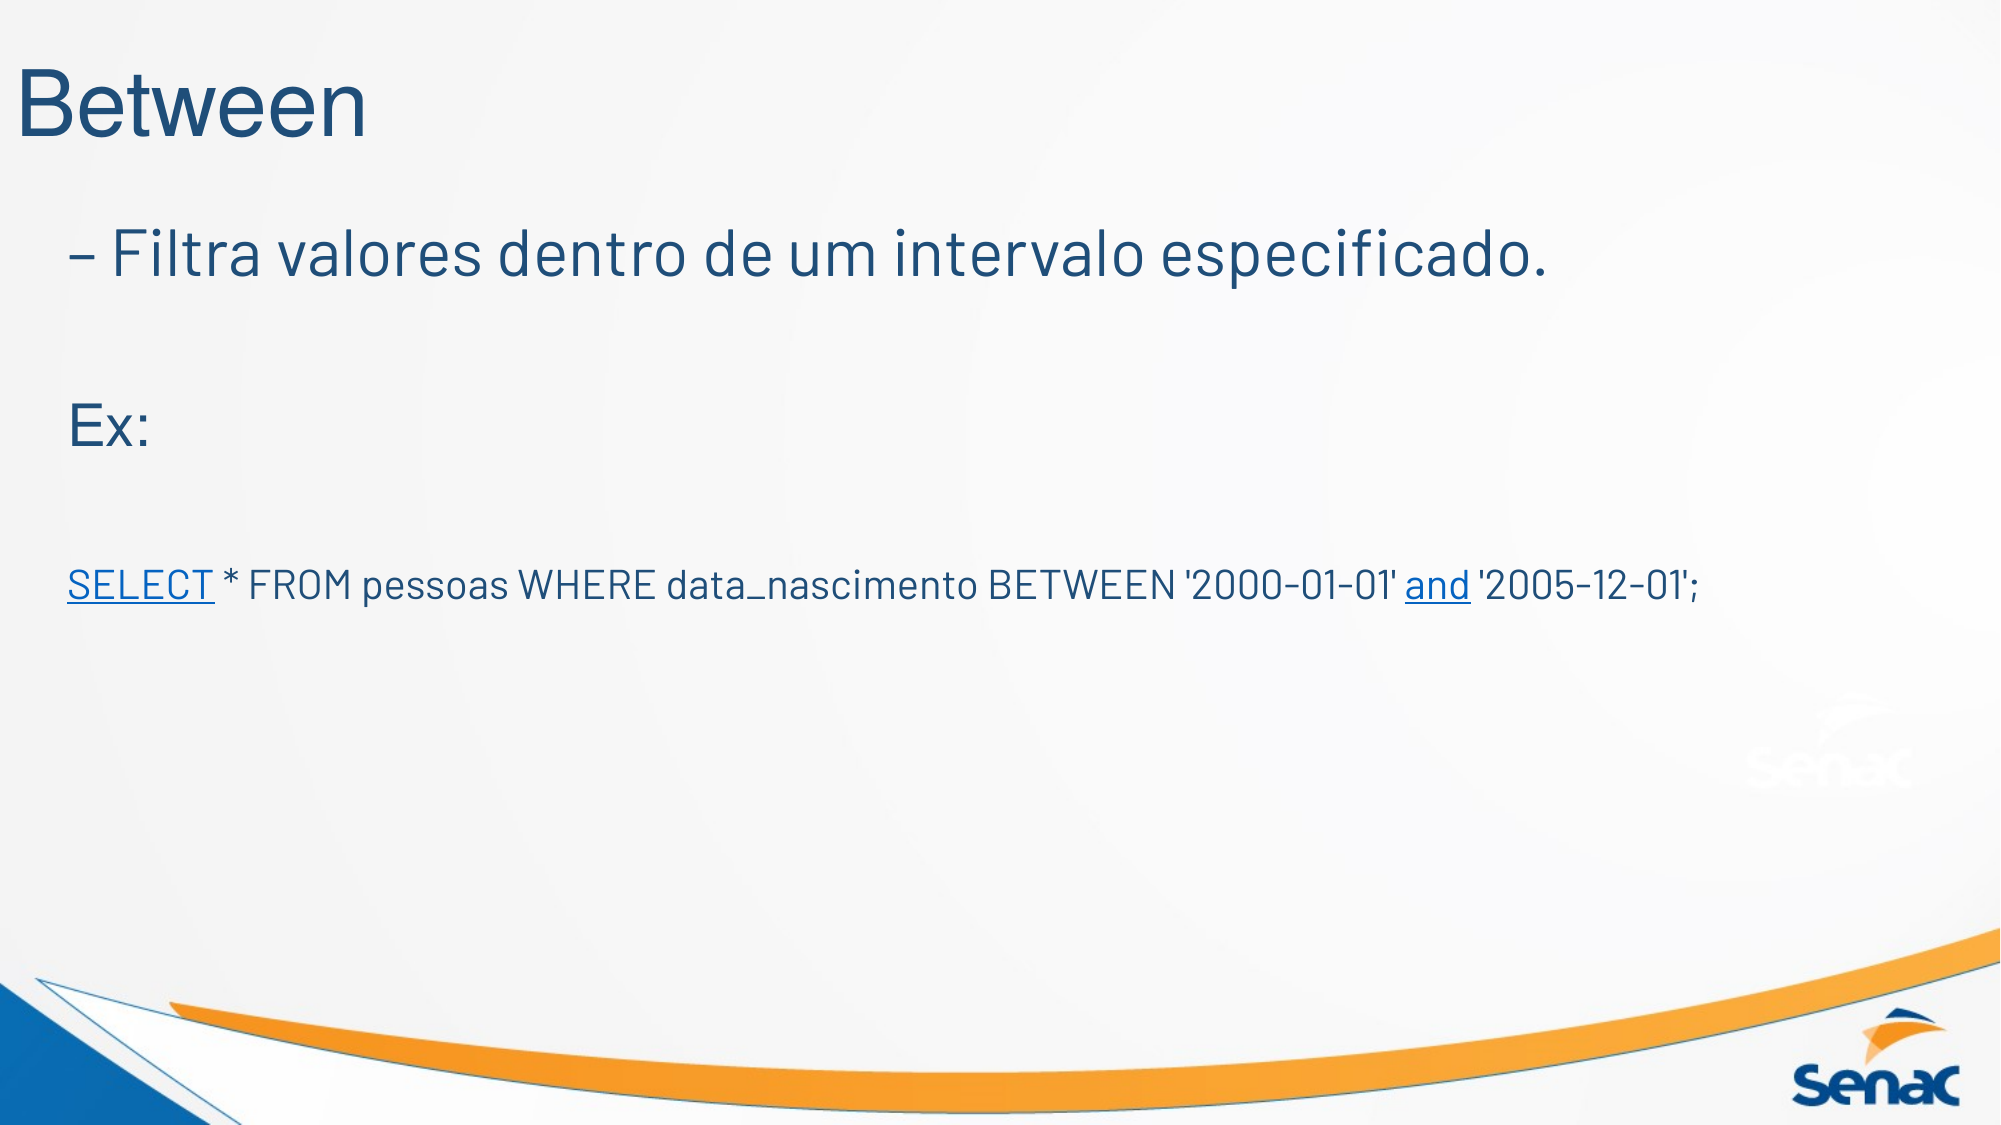

# Between
– Filtra valores dentro de um intervalo especificado.

Ex:

SELECT * FROM pessoas WHERE data_nascimento BETWEEN '2000-01-01' and '2005-12-01';